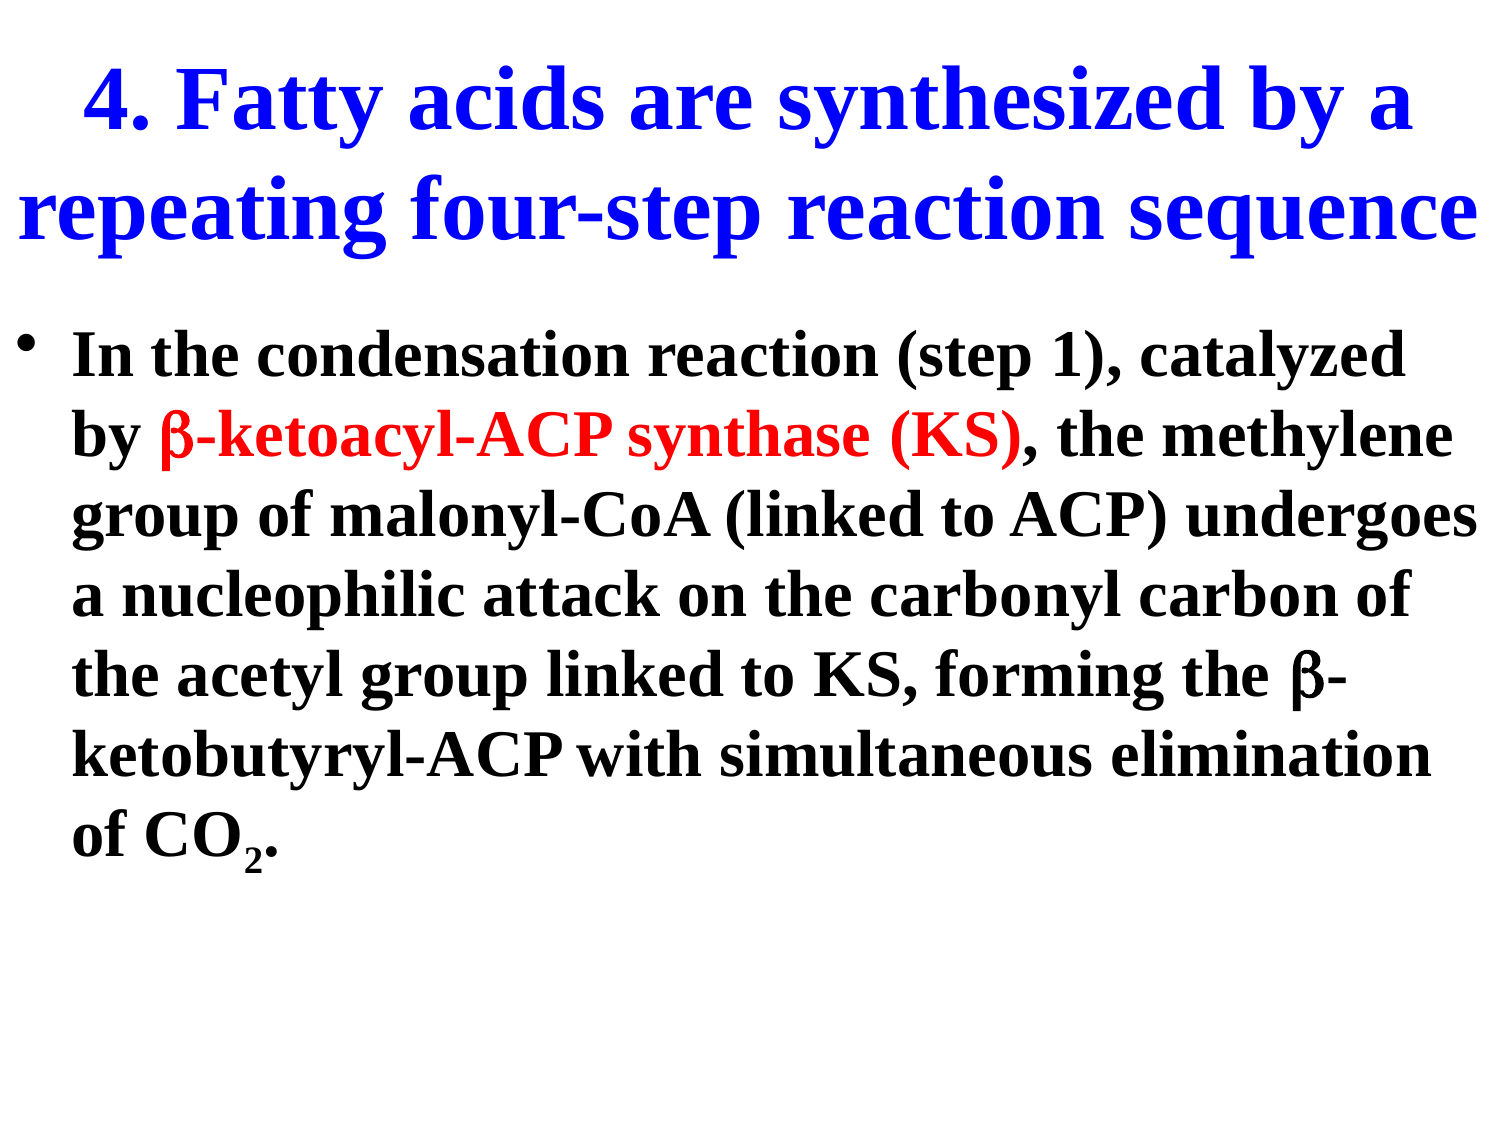

# 4. Fatty acids are synthesized by a repeating four-step reaction sequence
In the condensation reaction (step 1), catalyzed by β-ketoacyl-ACP synthase (KS), the methylene group of malonyl-CoA (linked to ACP) undergoes a nucleophilic attack on the carbonyl carbon of the acetyl group linked to KS, forming the β-ketobutyryl-ACP with simultaneous elimination of CO2.